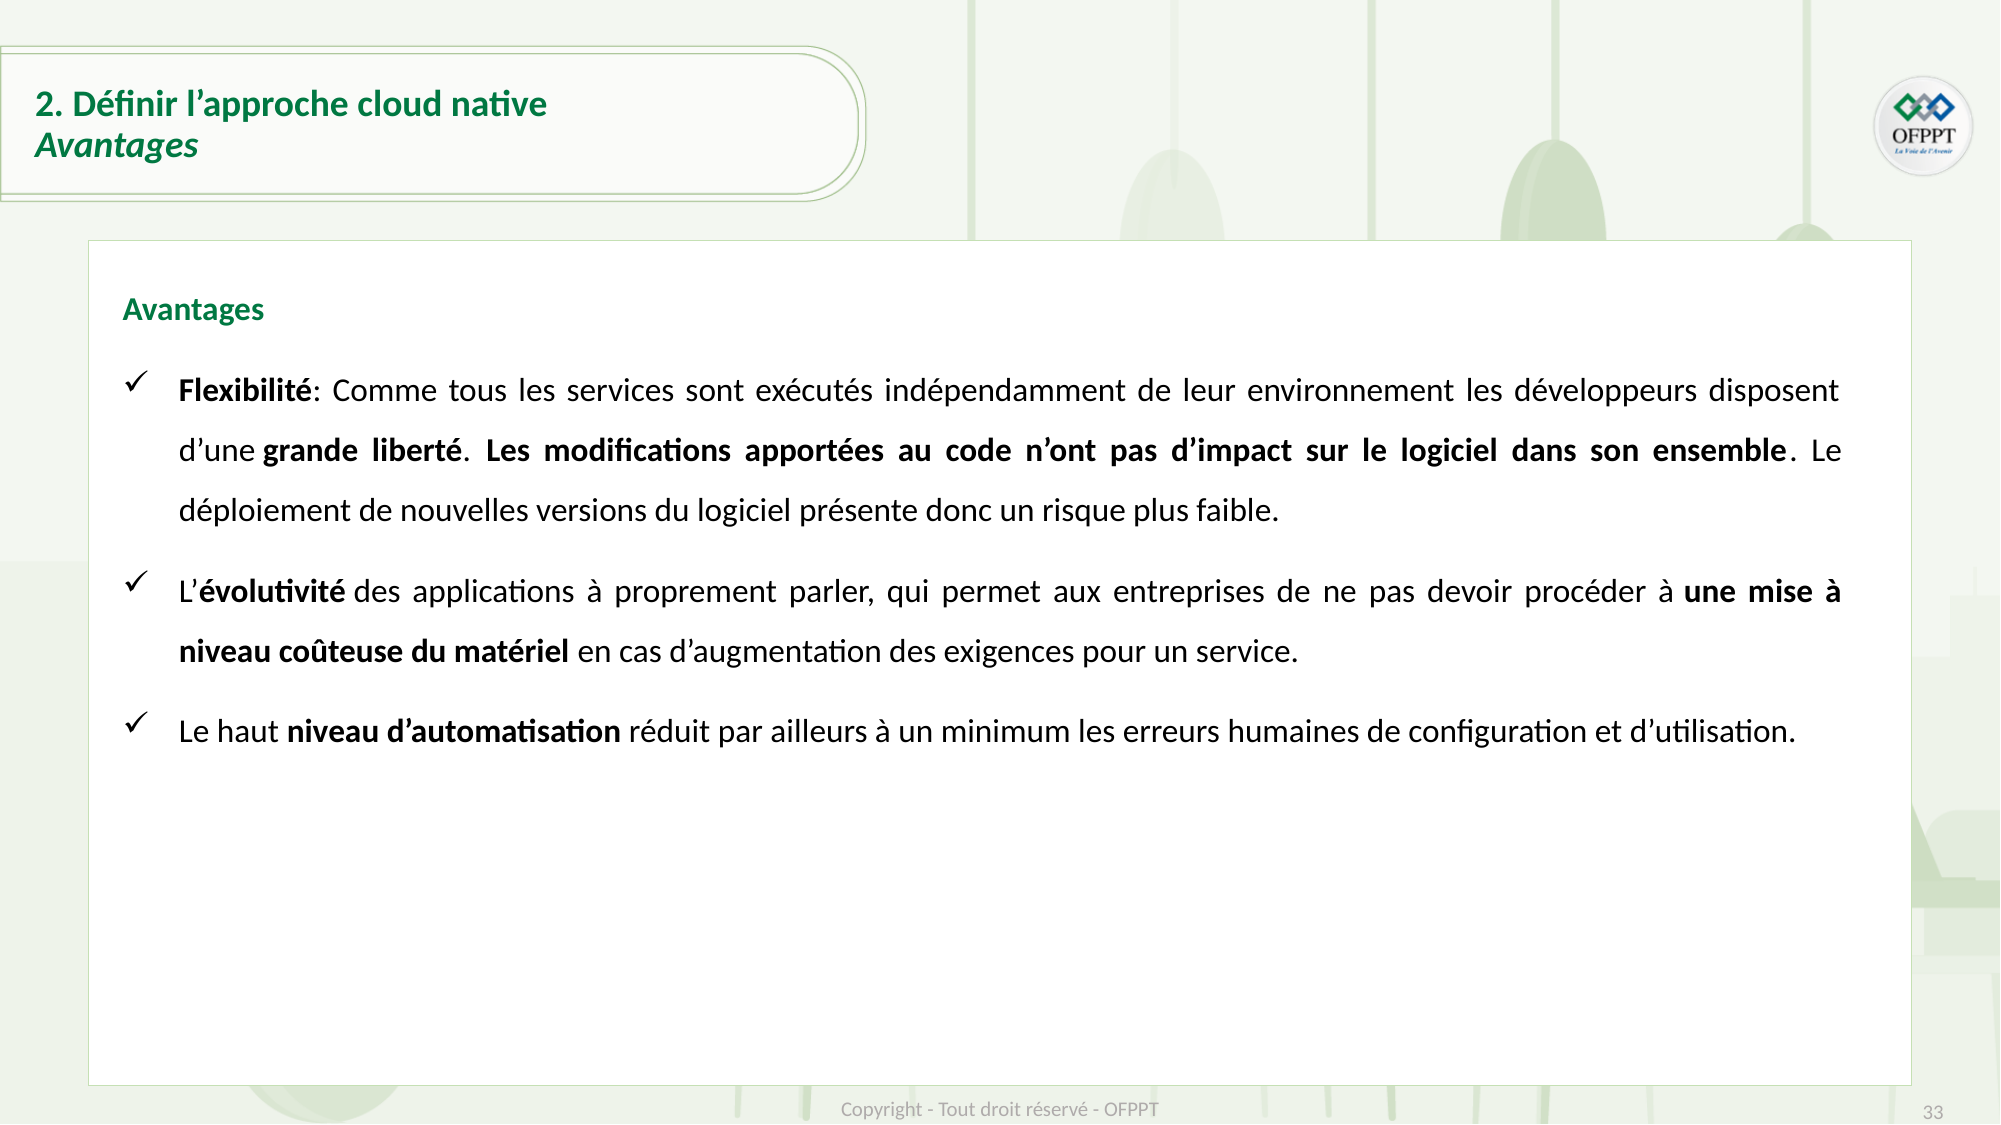

# 2. Définir l’approche cloud native Avantages
Avantages
Flexibilité: Comme tous les services sont exécutés indépendamment de leur environnement les développeurs disposent d’une grande liberté.  Les modifications apportées au code n’ont pas d’impact sur le logiciel dans son ensemble. Le déploiement de nouvelles versions du logiciel présente donc un risque plus faible.
L’évolutivité des applications à proprement parler, qui permet aux entreprises de ne pas devoir procéder à une mise à niveau coûteuse du matériel en cas d’augmentation des exigences pour un service.
Le haut niveau d’automatisation réduit par ailleurs à un minimum les erreurs humaines de configuration et d’utilisation.